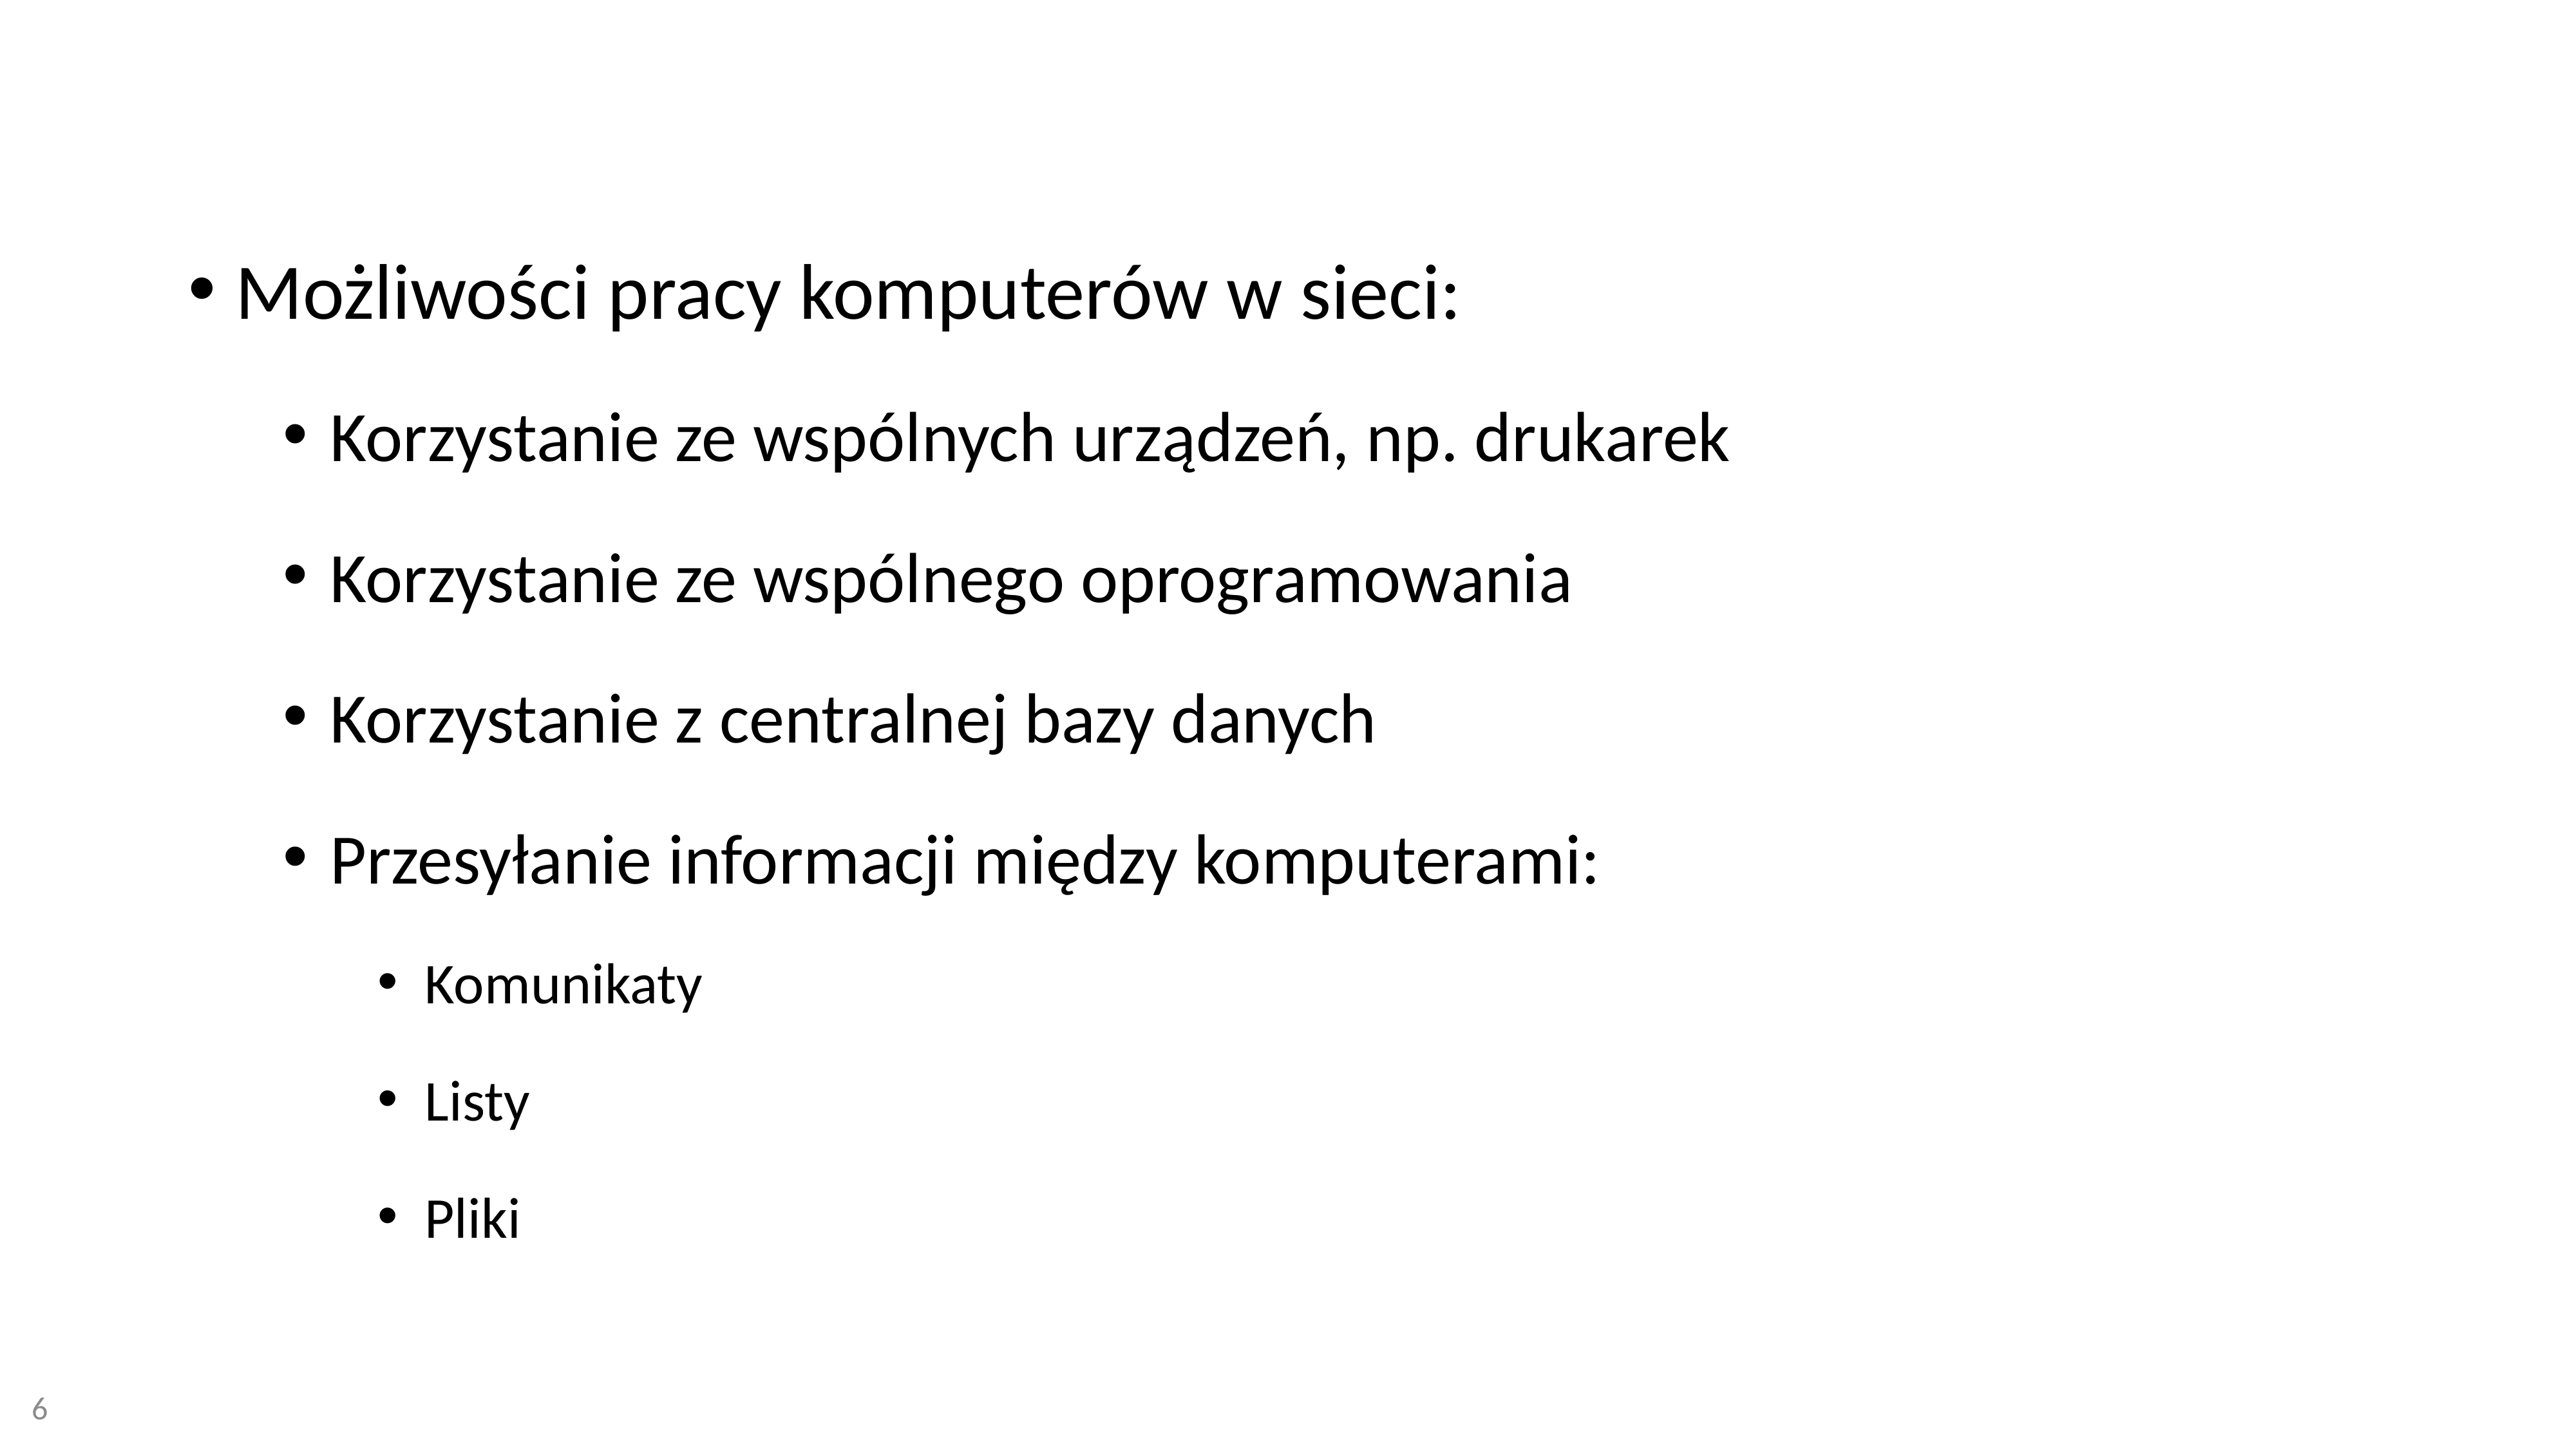

Możliwości pracy komputerów w sieci:
Korzystanie ze wspólnych urządzeń, np. drukarek
Korzystanie ze wspólnego oprogramowania
Korzystanie z centralnej bazy danych
Przesyłanie informacji między komputerami:
Komunikaty
Listy
Pliki
6